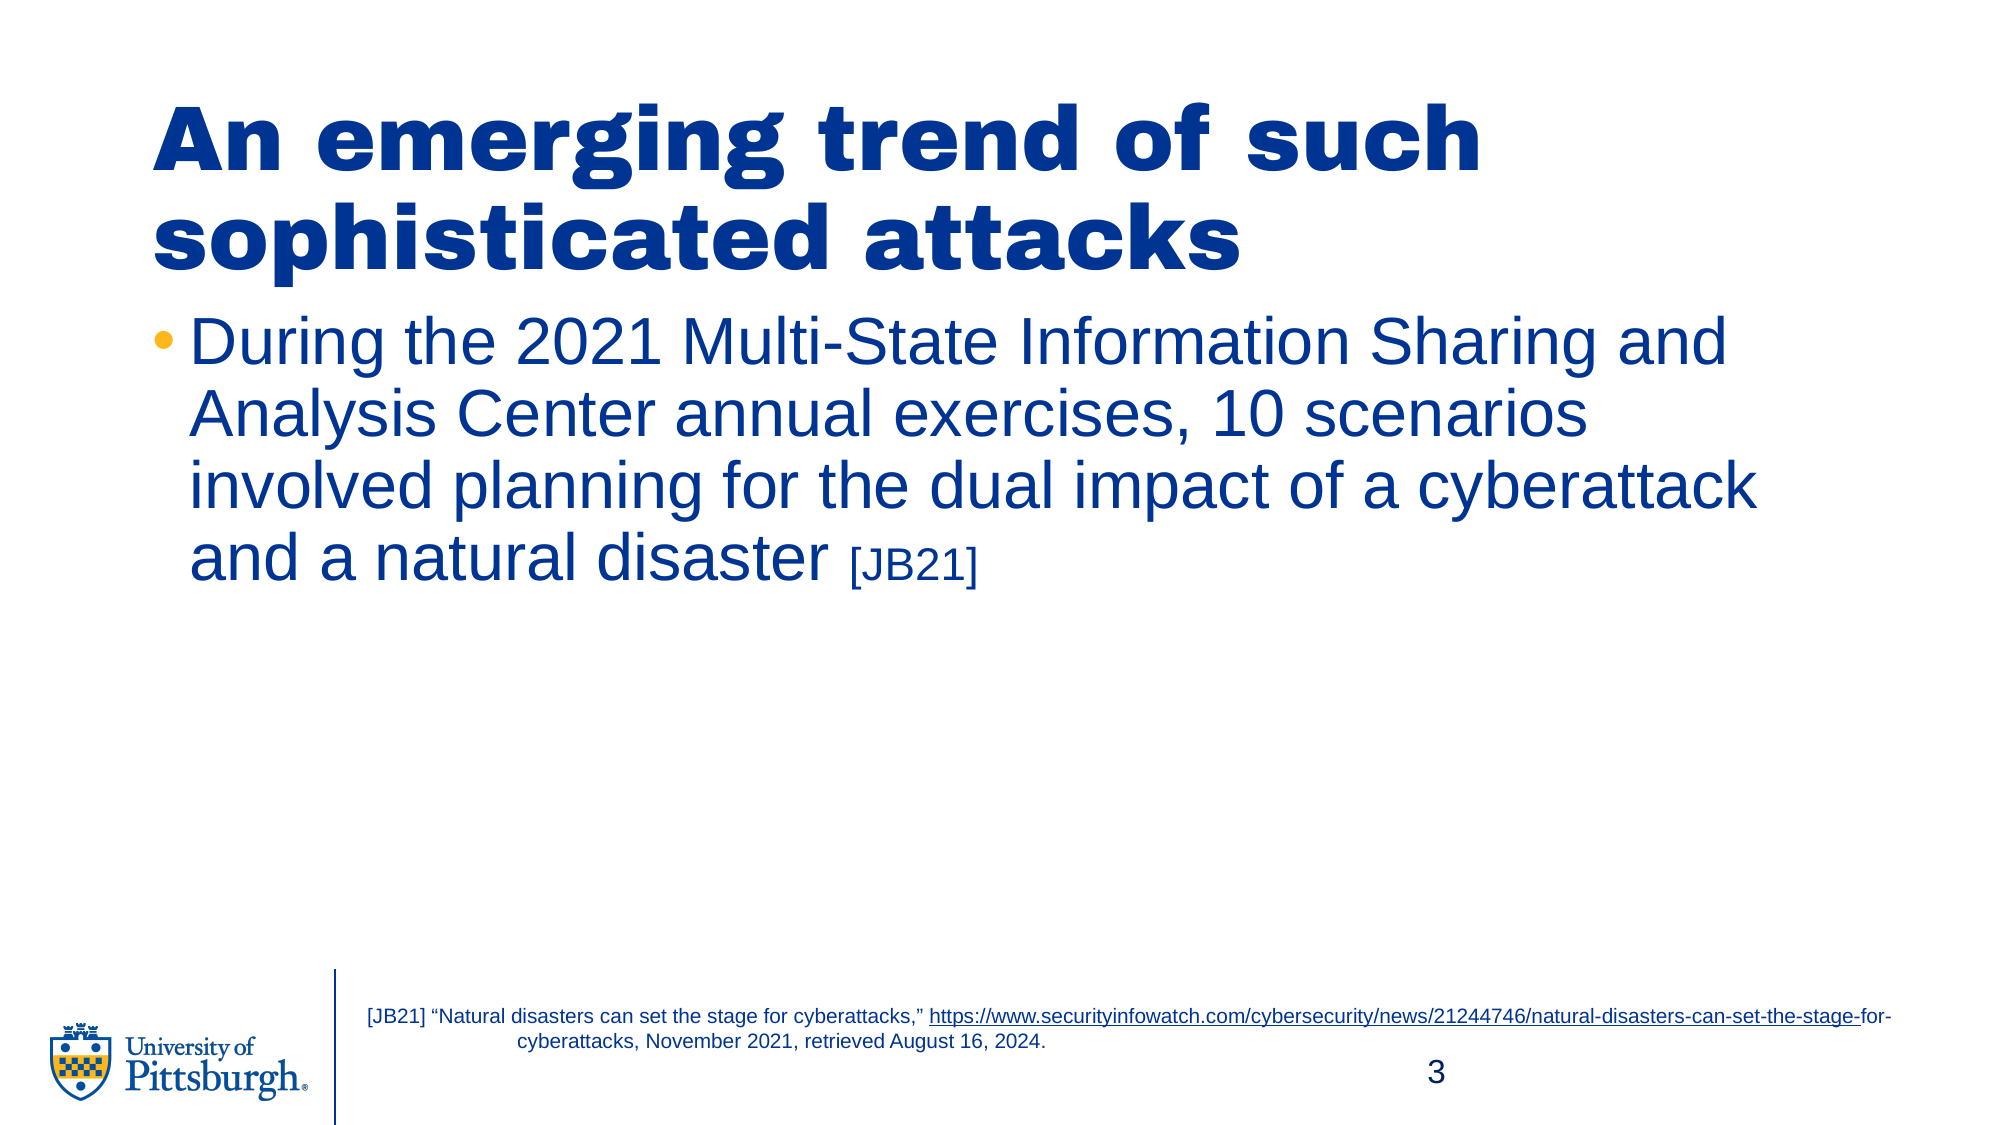

# An emerging trend of such sophisticated attacks
During the 2021 Multi-State Information Sharing and Analysis Center annual exercises, 10 scenarios involved planning for the dual impact of a cyberattack and a natural disaster [JB21]
[JB21] “Natural disasters can set the stage for cyberattacks,” https://www.securityinfowatch.com/cybersecurity/news/21244746/natural-disasters-can-set-the-stage-for-	cyberattacks, November 2021, retrieved August 16, 2024.

3